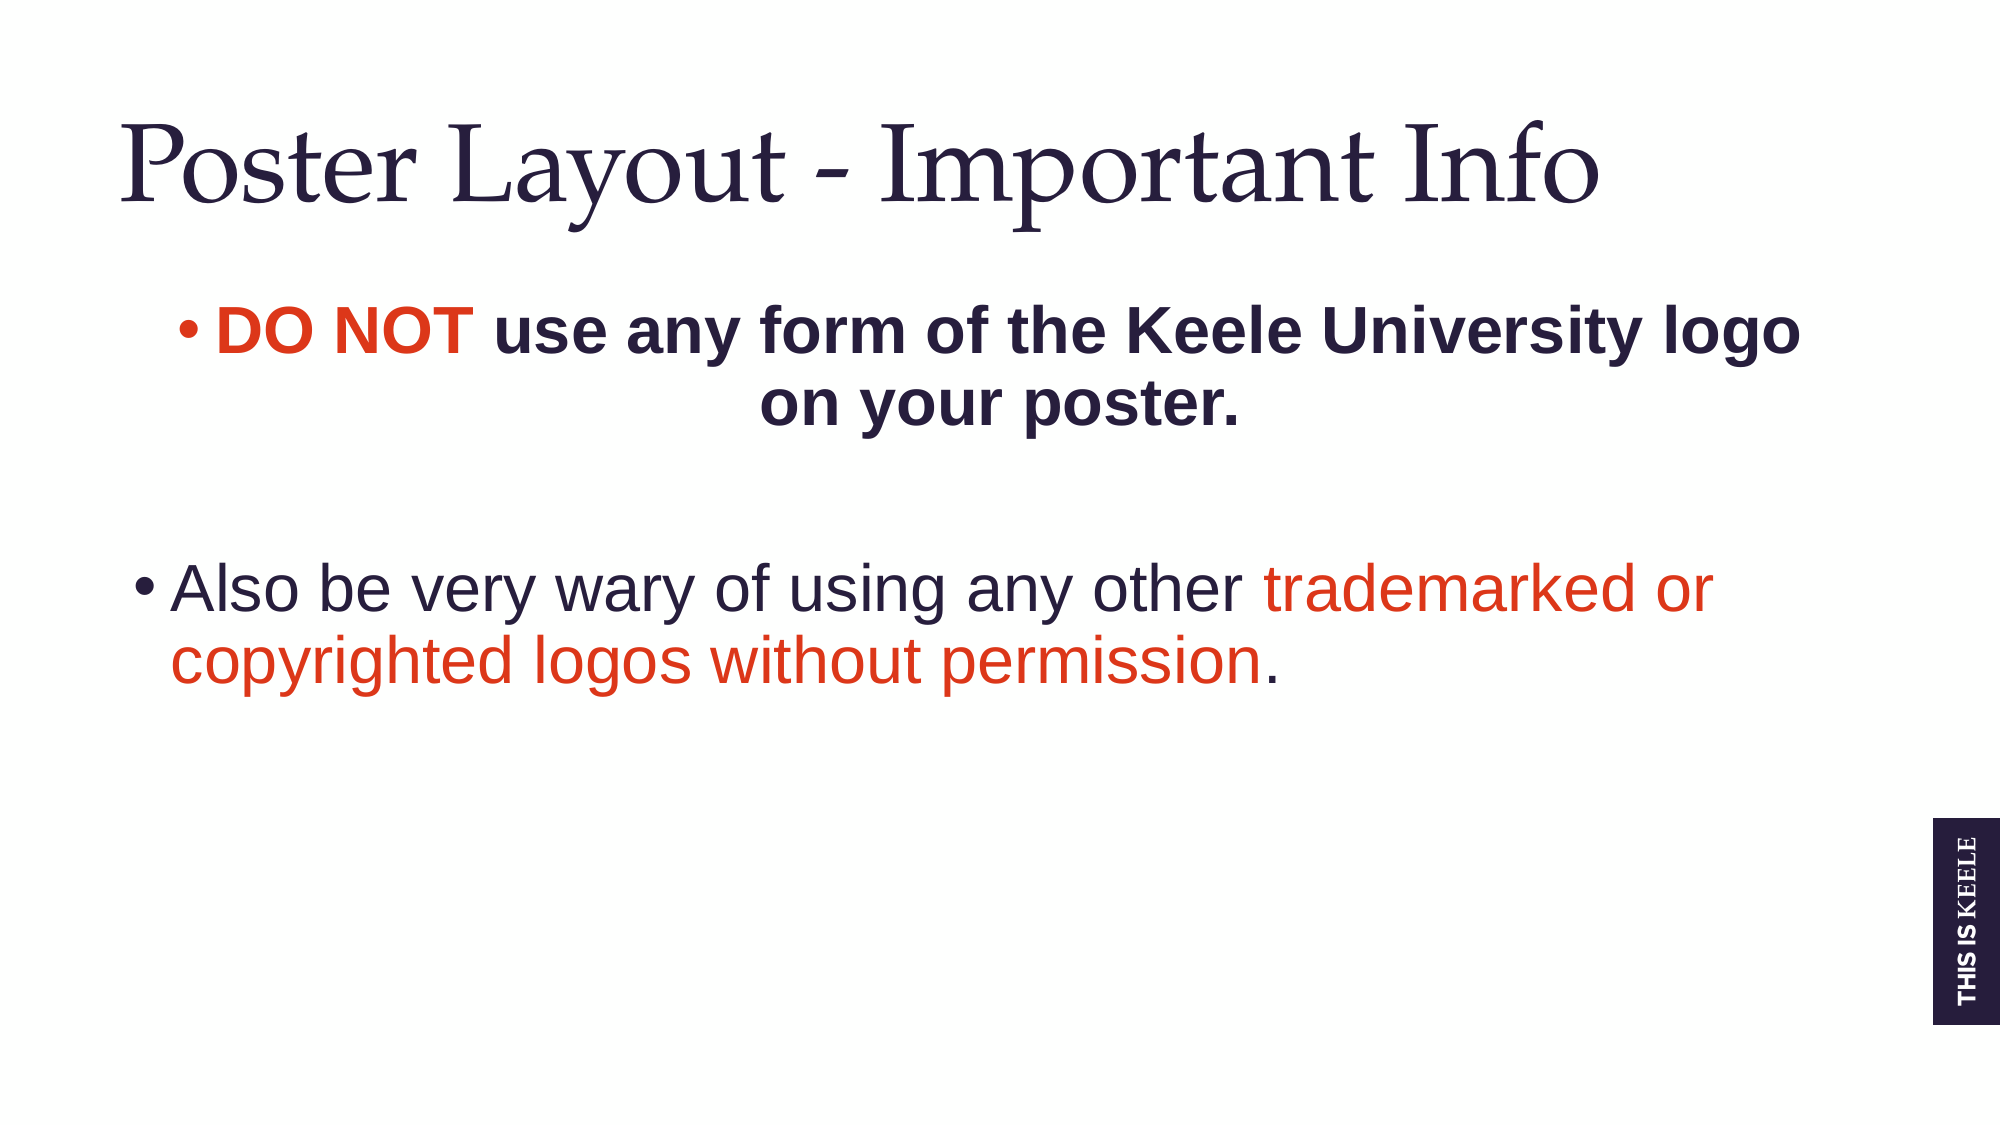

Poster Layout - Important Info

DO NOT use any form of the Keele University logo on your poster.

Also be very wary of using any other trademarked or copyrighted logos without permission.